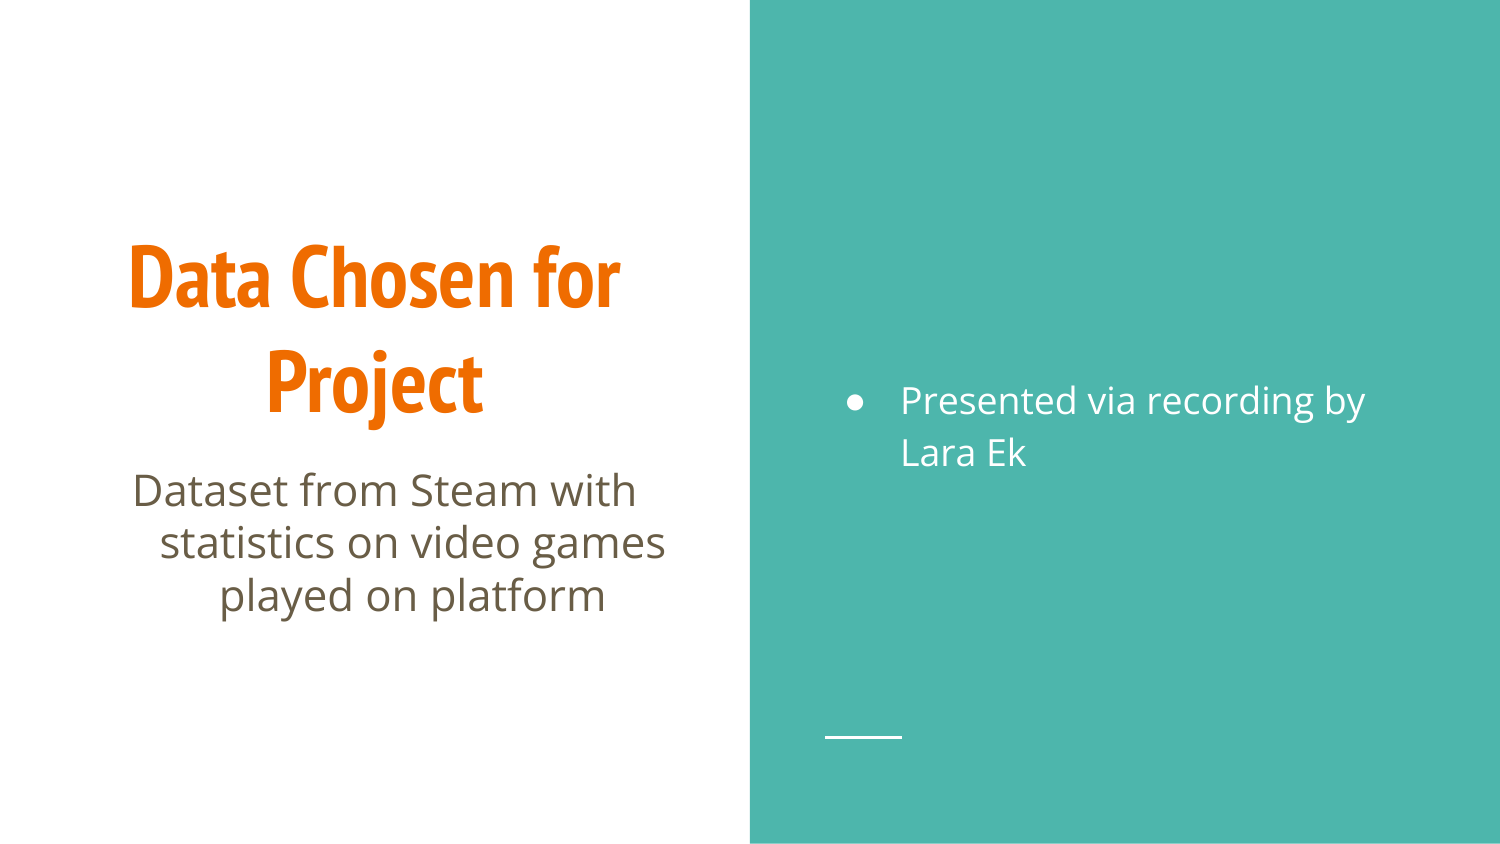

Presented via recording by Lara Ek
# Data Chosen for Project
Dataset from Steam with statistics on video games played on platform